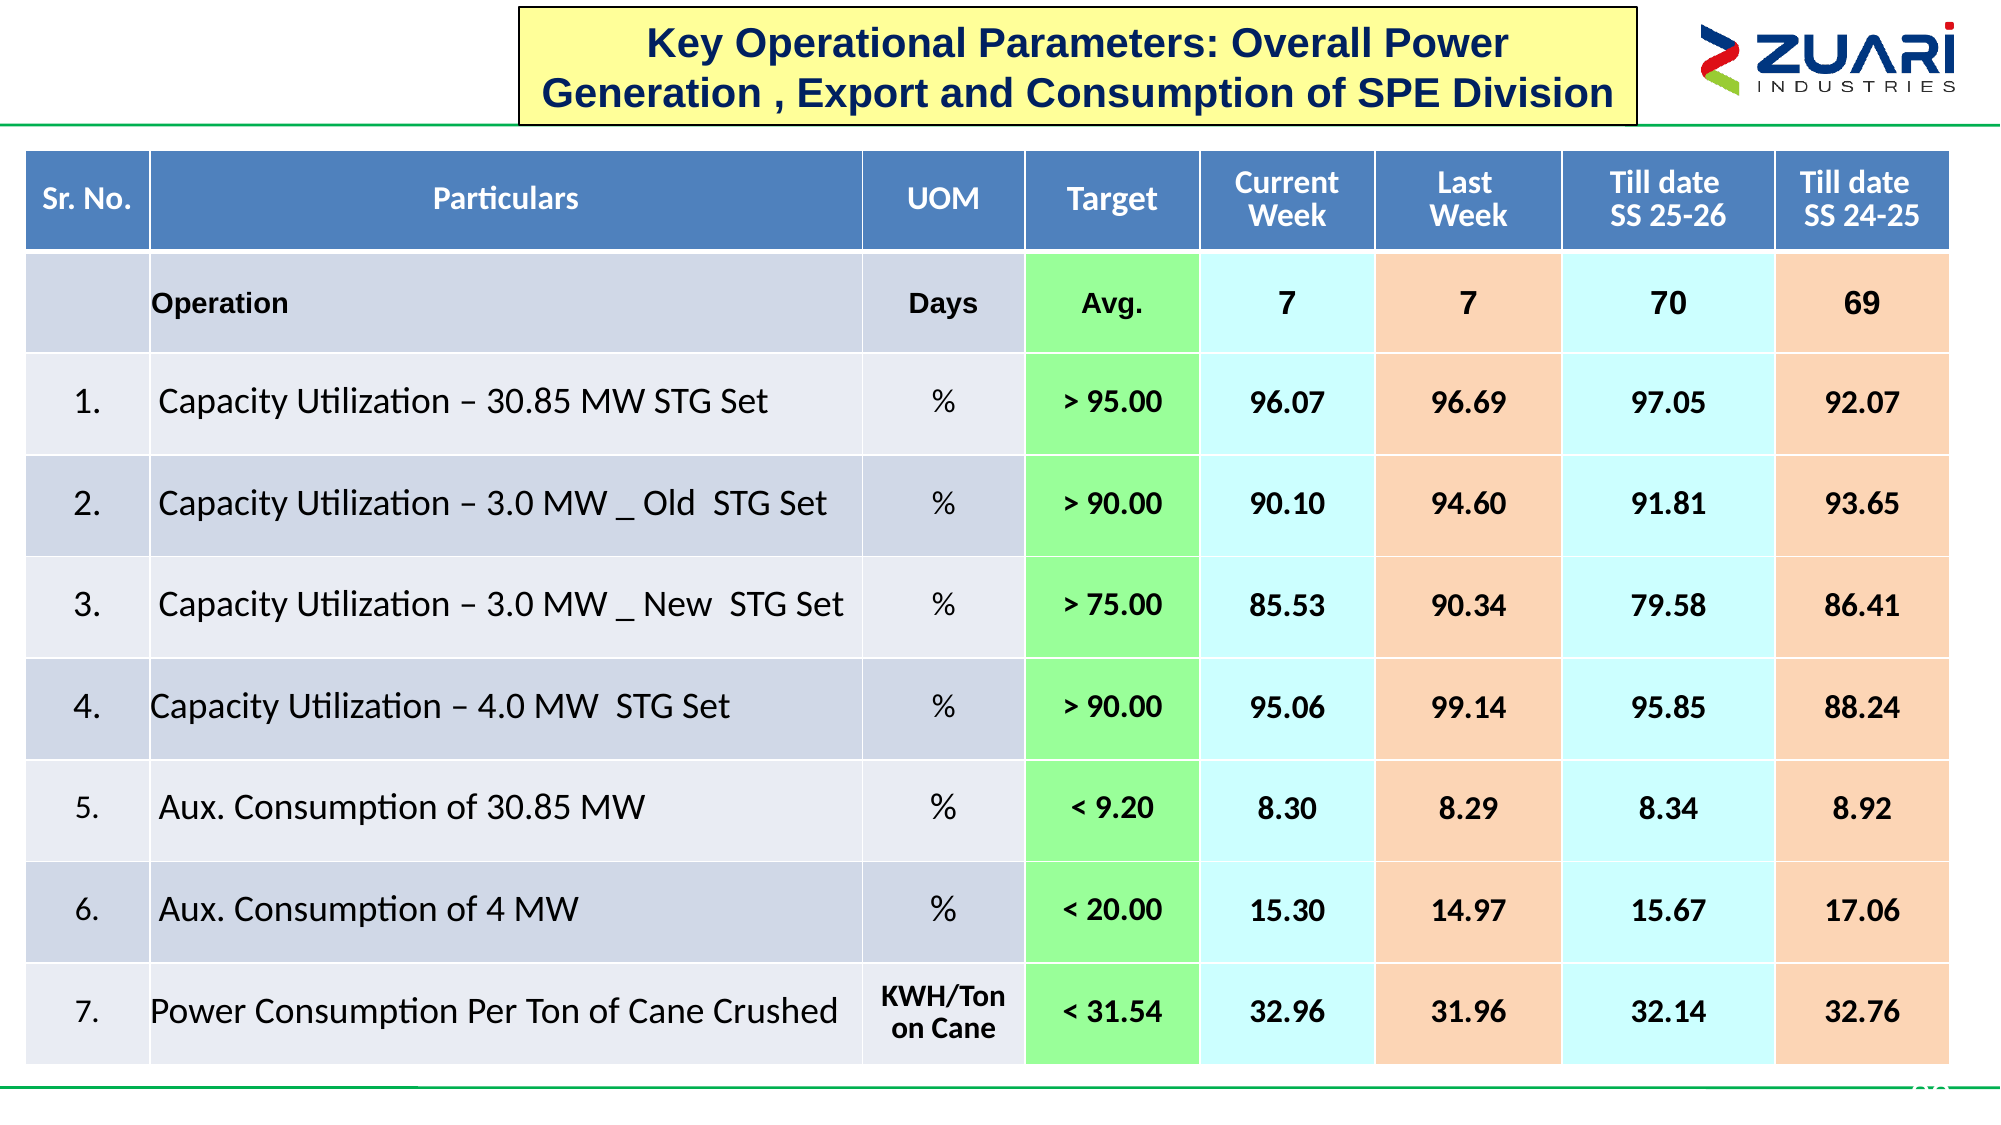

Key Operational Parameters: Overall Power Generation , Export and Consumption of SPE Division
| Sr. No. | Particulars | UOM | Target | Current Week | Last Week | Till date SS 25-26 | Till date SS 24-25 |
| --- | --- | --- | --- | --- | --- | --- | --- |
|  | Operation | Days | Avg. | 7 | 7 | 70 | 69 |
| 1. | Capacity Utilization – 30.85 MW STG Set | % | > 95.00 | 96.07 | 96.69 | 97.05 | 92.07 |
| 2. | Capacity Utilization – 3.0 MW \_ Old STG Set | % | > 90.00 | 90.10 | 94.60 | 91.81 | 93.65 |
| 3. | Capacity Utilization – 3.0 MW \_ New STG Set | % | > 75.00 | 85.53 | 90.34 | 79.58 | 86.41 |
| 4. | Capacity Utilization – 4.0 MW STG Set | % | > 90.00 | 95.06 | 99.14 | 95.85 | 88.24 |
| 5. | Aux. Consumption of 30.85 MW | % | < 9.20 | 8.30 | 8.29 | 8.34 | 8.92 |
| 6. | Aux. Consumption of 4 MW | % | < 20.00 | 15.30 | 14.97 | 15.67 | 17.06 |
| 7. | Power Consumption Per Ton of Cane Crushed | KWH/Ton on Cane | < 31.54 | 32.96 | 31.96 | 32.14 | 32.76 |
82